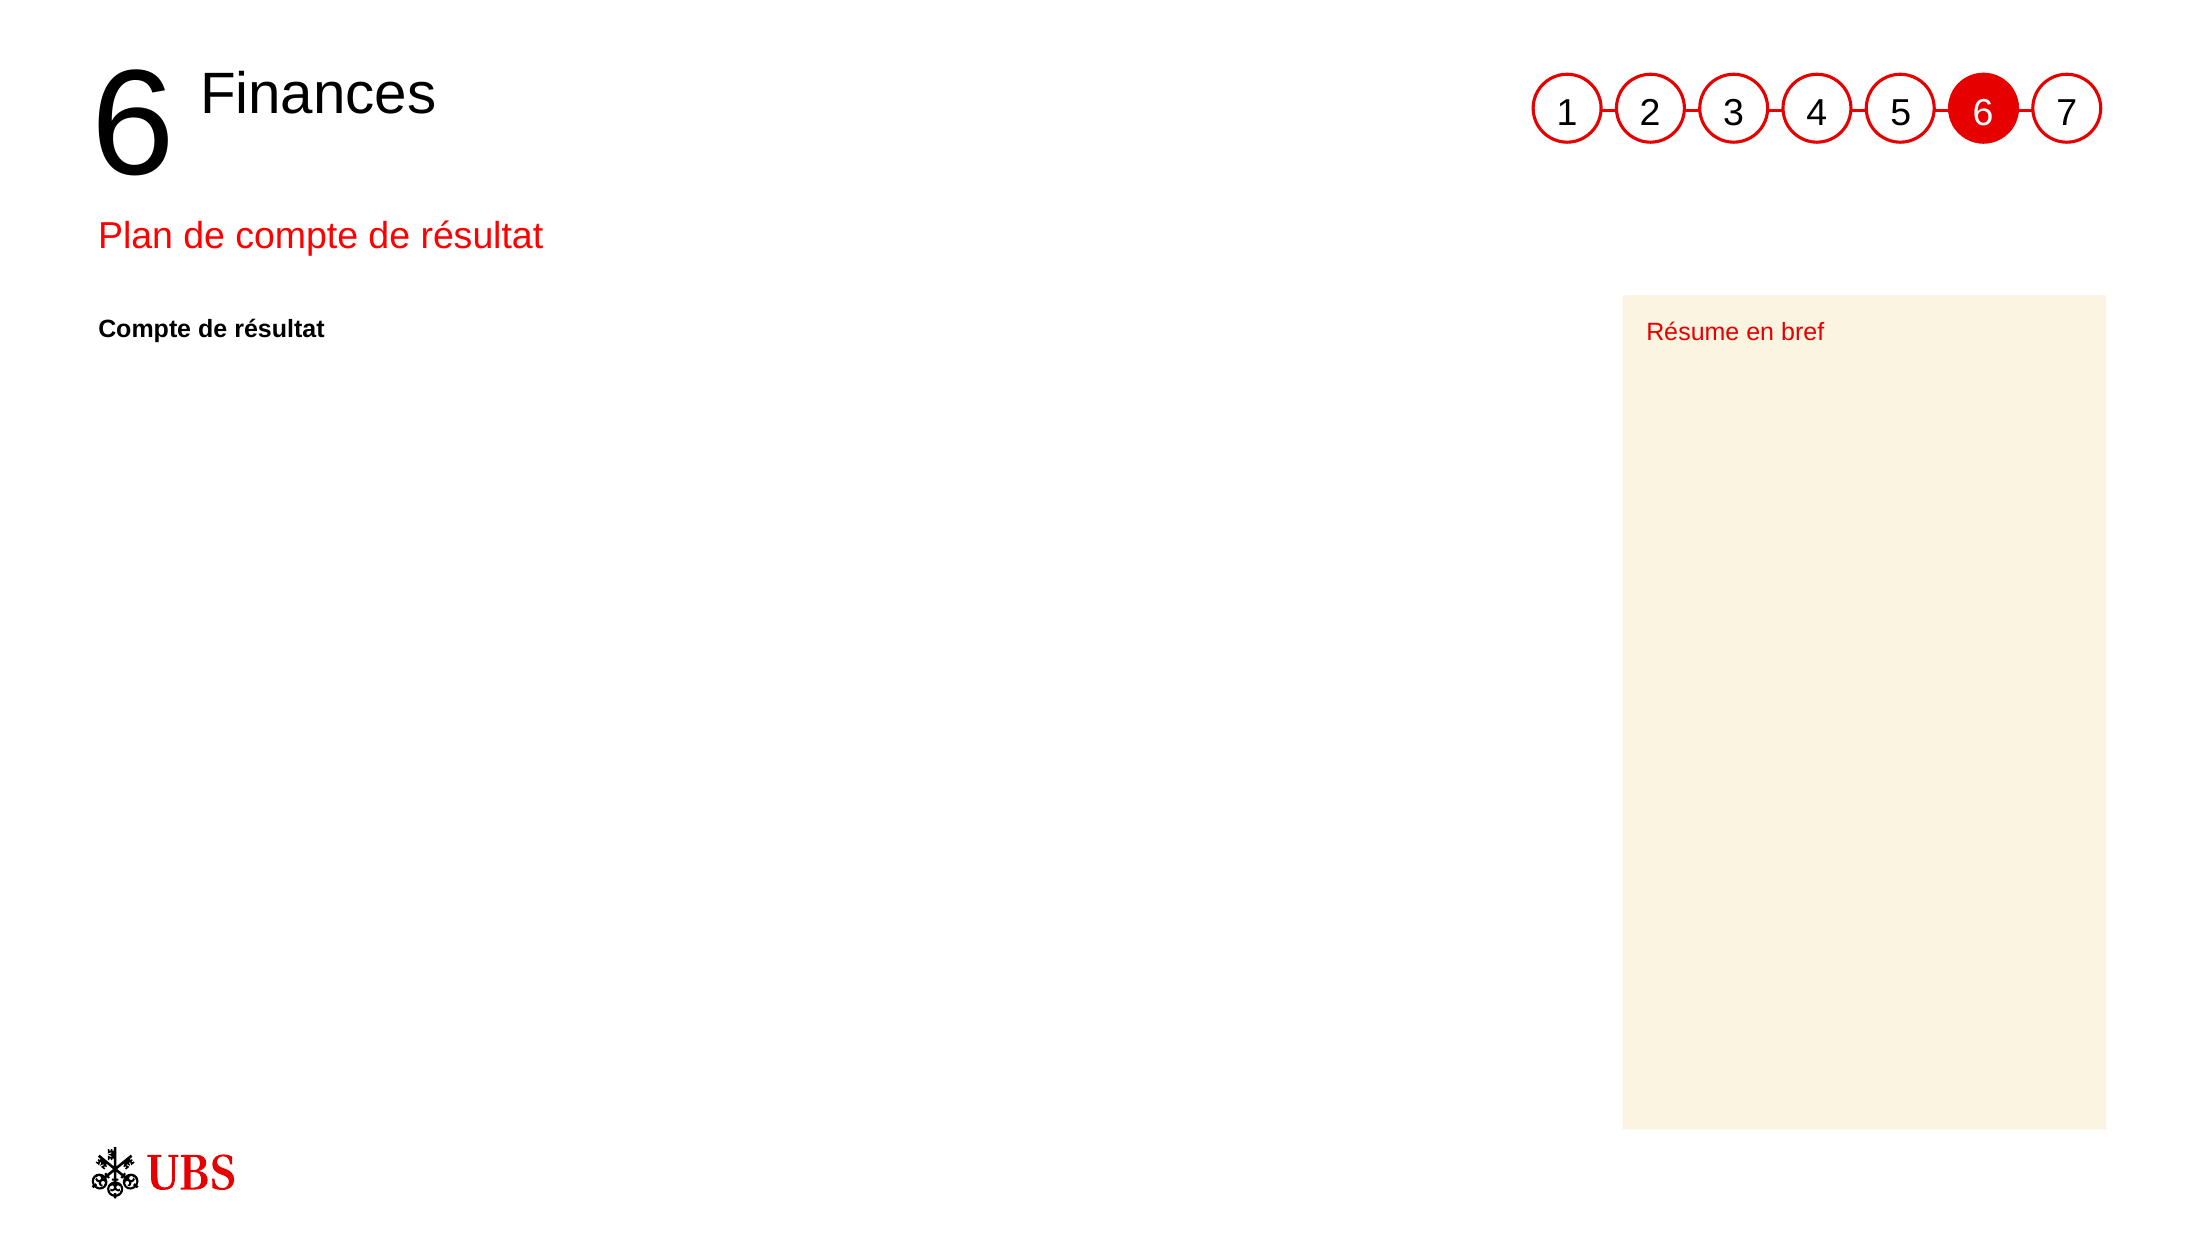

# Finances
Plan de compte de résultat
Résume en bref
Compte de résultat